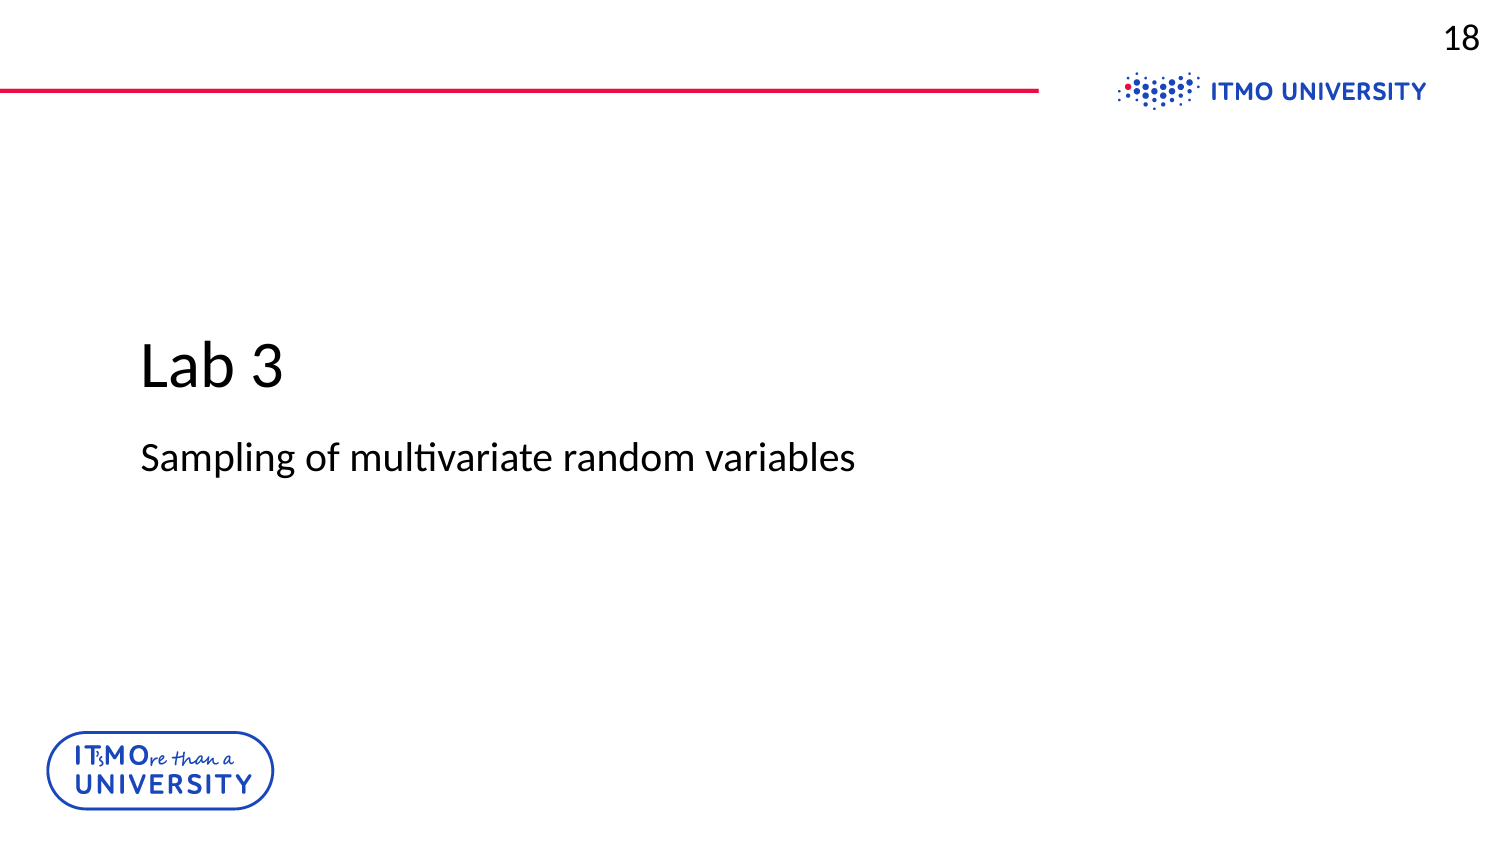

18
# Lab 3
Sampling of multivariate random variables